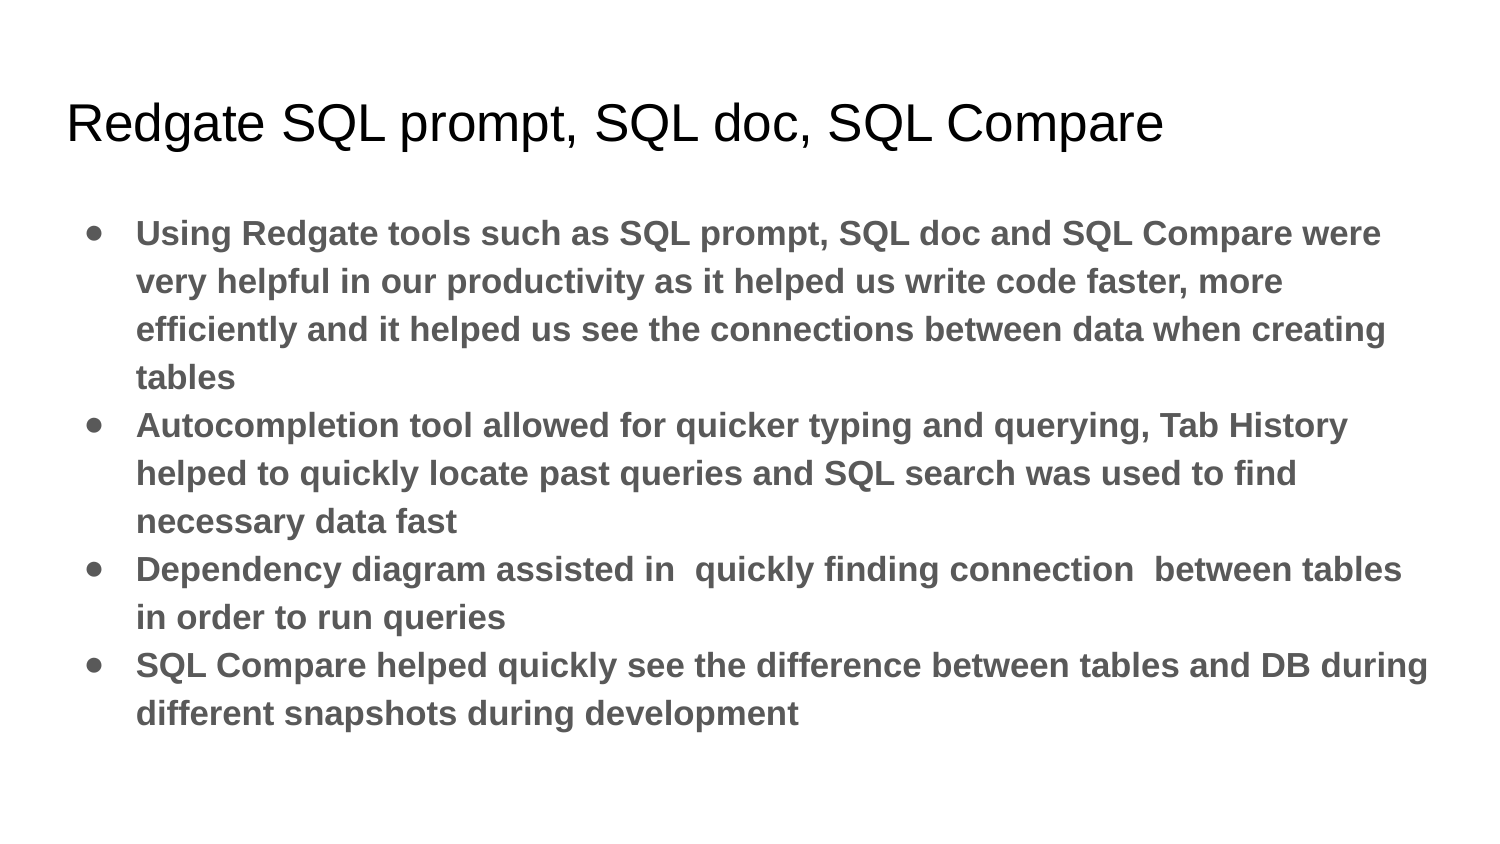

# Redgate SQL prompt, SQL doc, SQL Compare
Using Redgate tools such as SQL prompt, SQL doc and SQL Compare were very helpful in our productivity as it helped us write code faster, more efficiently and it helped us see the connections between data when creating tables
Autocompletion tool allowed for quicker typing and querying, Tab History helped to quickly locate past queries and SQL search was used to find necessary data fast
Dependency diagram assisted in  quickly finding connection  between tables in order to run queries
SQL Compare helped quickly see the difference between tables and DB during different snapshots during development